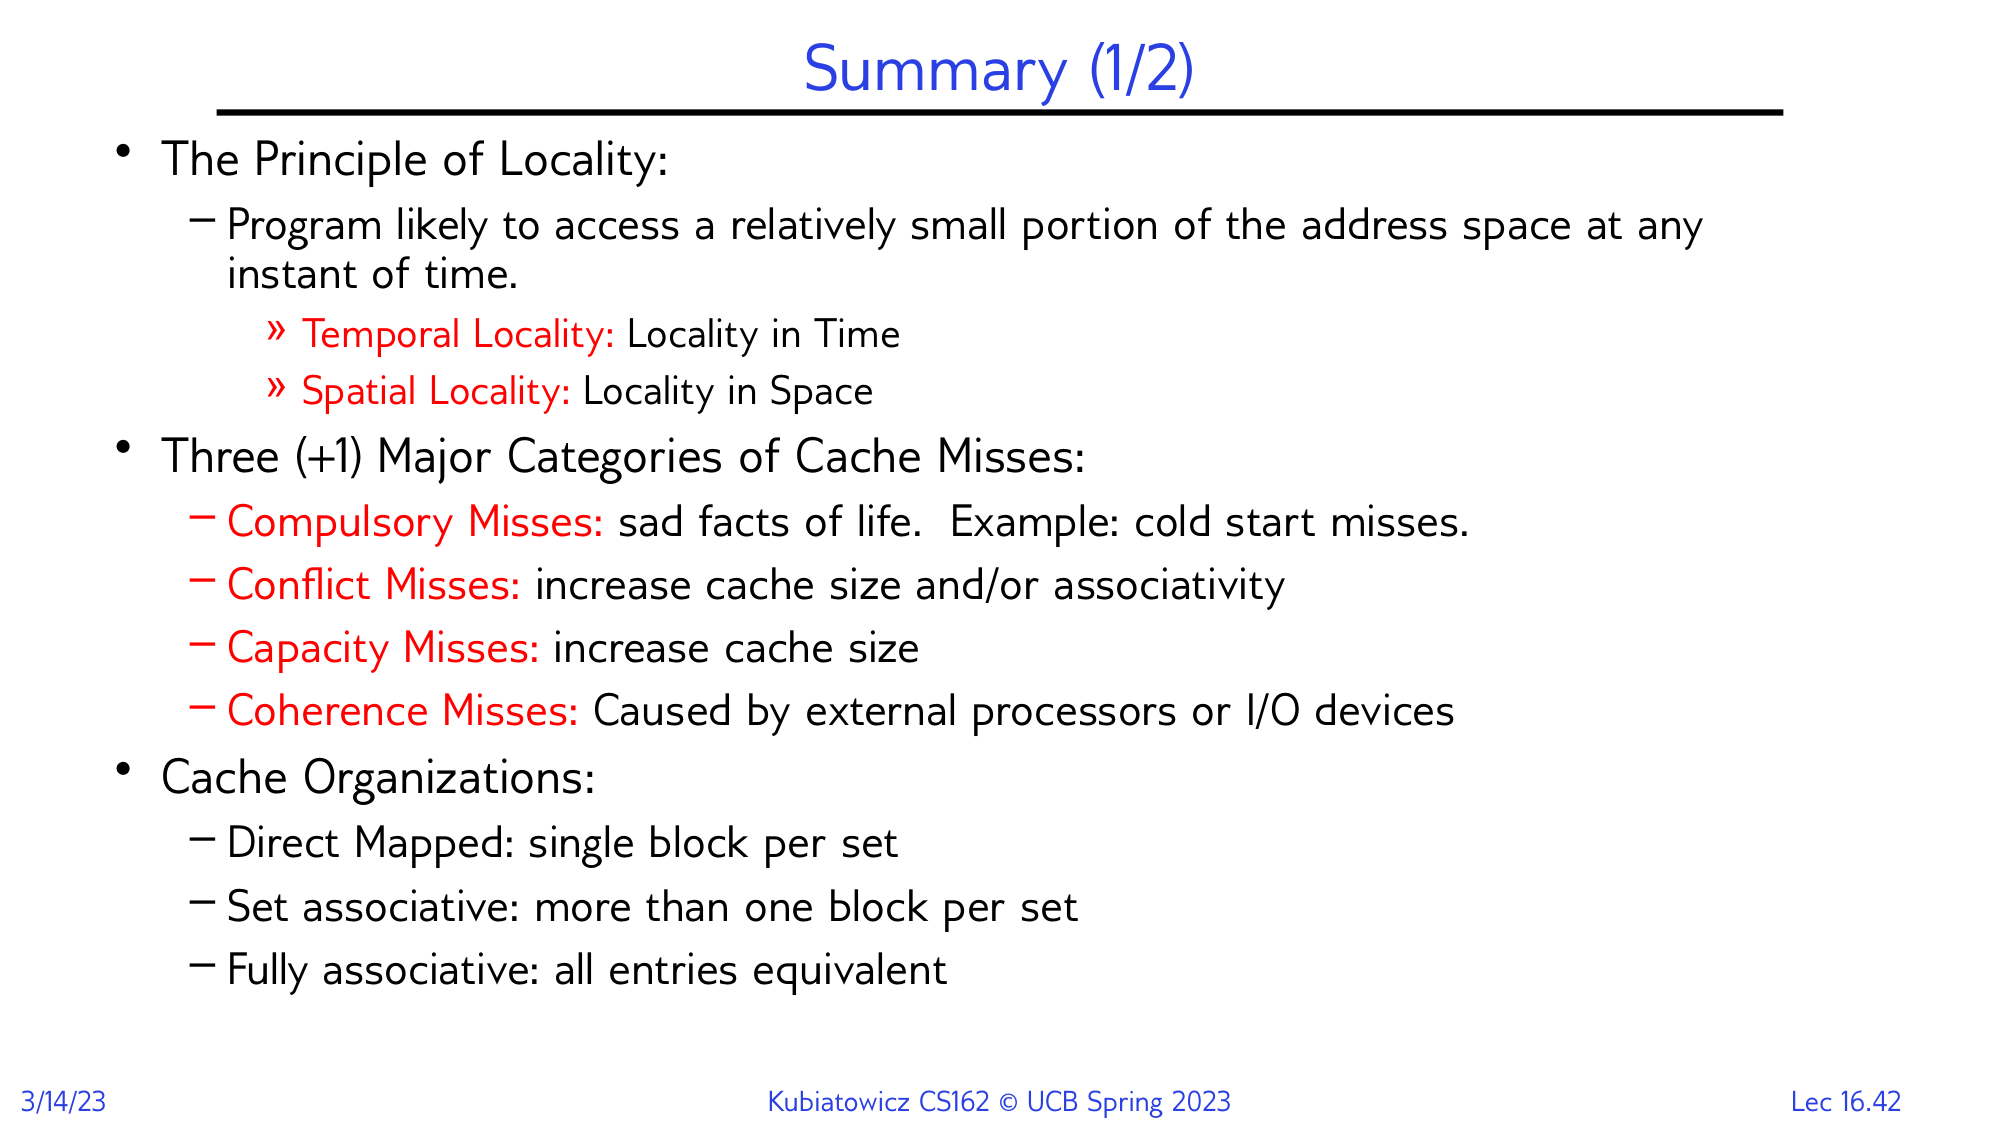

# Summary (1/2)
The Principle of Locality:
Program likely to access a relatively small portion of the address space at any instant of time.
Temporal Locality: Locality in Time
Spatial Locality: Locality in Space
Three (+1) Major Categories of Cache Misses:
Compulsory Misses: sad facts of life.  Example: cold start misses.
Conflict Misses: increase cache size and/or associativity
Capacity Misses: increase cache size
Coherence Misses: Caused by external processors or I/O devices
Cache Organizations:
Direct Mapped: single block per set
Set associative: more than one block per set
Fully associative: all entries equivalent